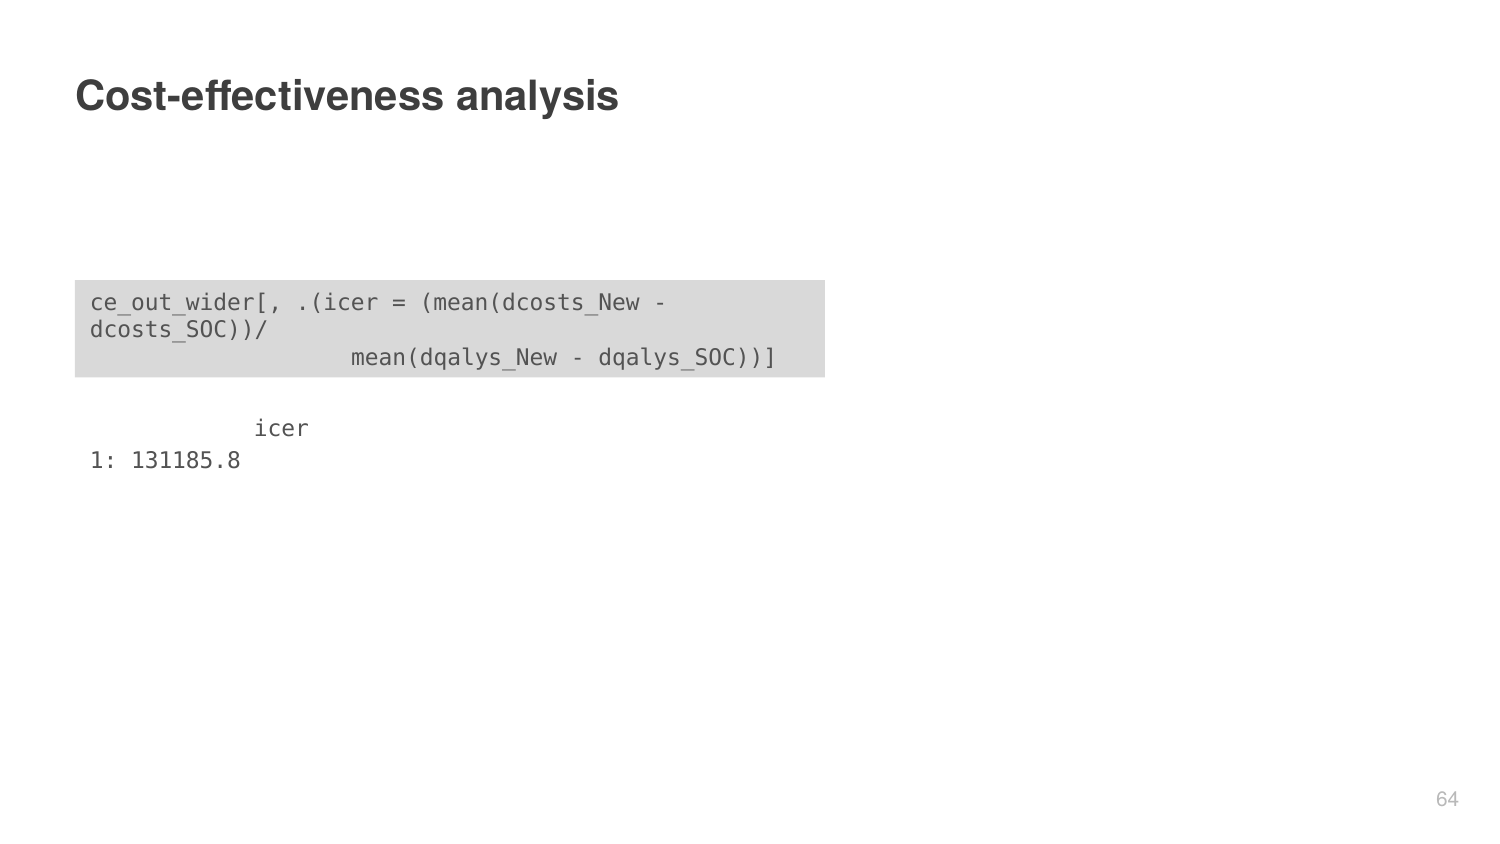

# Cost-effectiveness analysis
ce_out_wider[, .(icer = (mean(dcosts_New - dcosts_SOC))/
                   mean(dqalys_New - dqalys_SOC))]
 	 icer
1: 131185.8
64